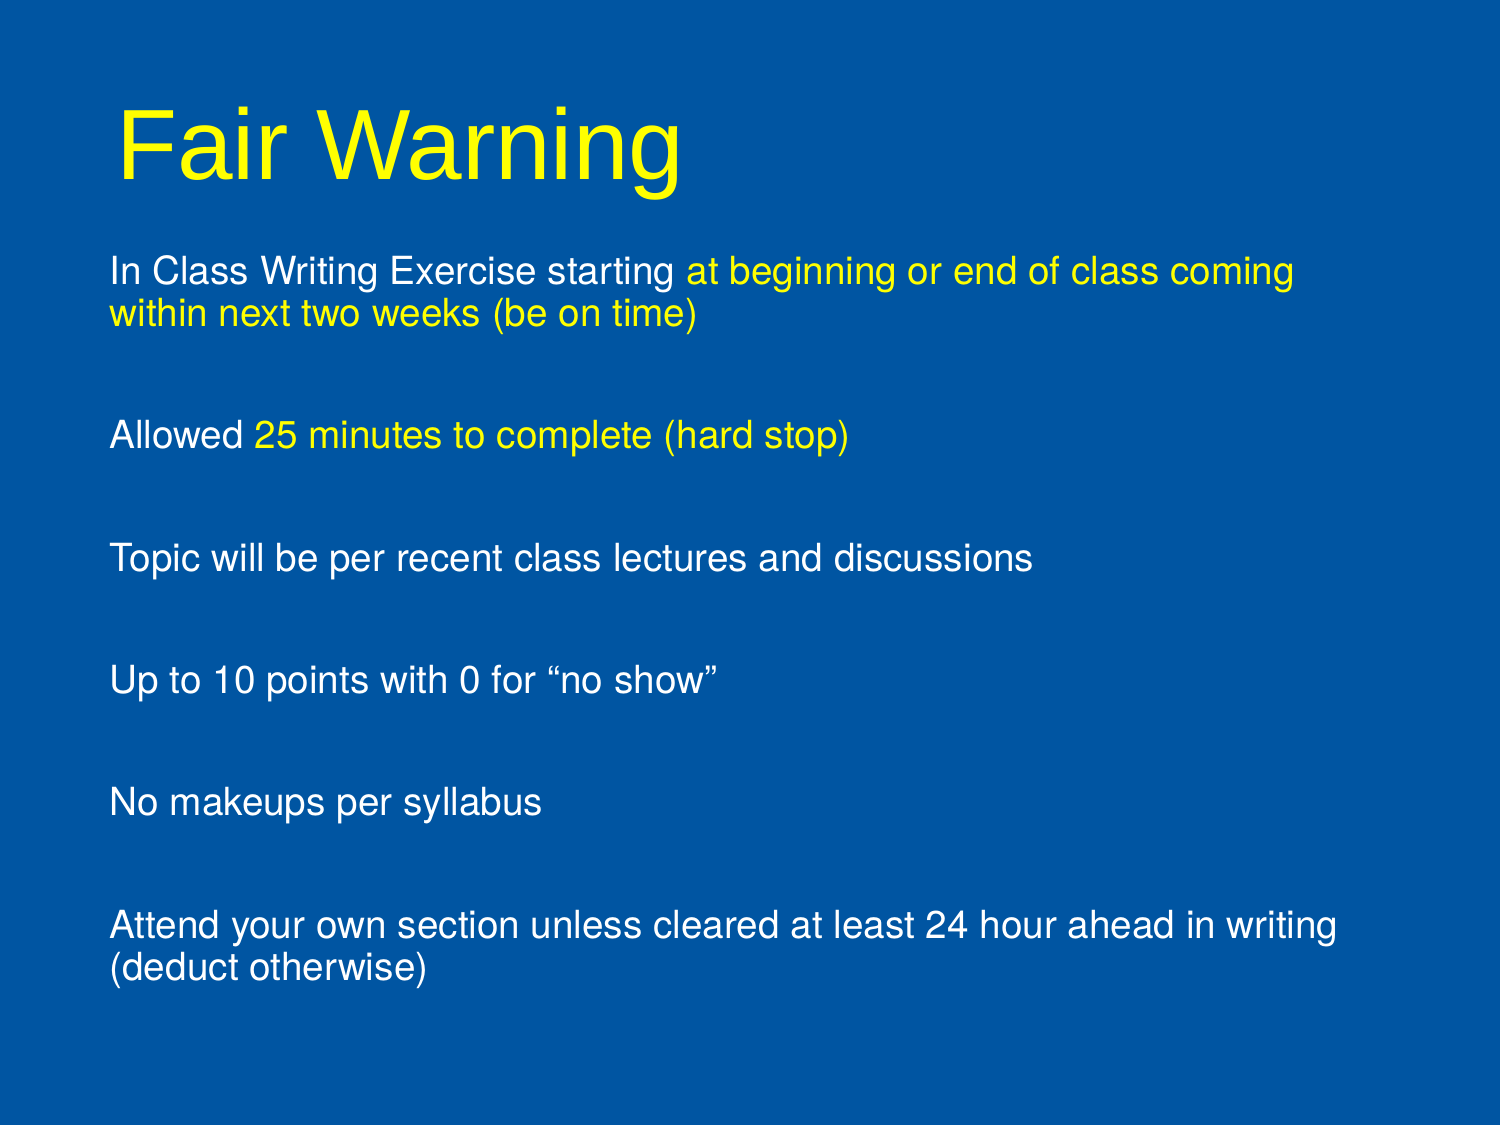

# Fair Warning
In Class Writing Exercise starting at beginning or end of class coming within next two weeks (be on time)

Allowed 25 minutes to complete (hard stop)

Topic will be per recent class lectures and discussions

Up to 10 points with 0 for “no show”

No makeups per syllabus

Attend your own section unless cleared at least 24 hour ahead in writing  (deduct otherwise)